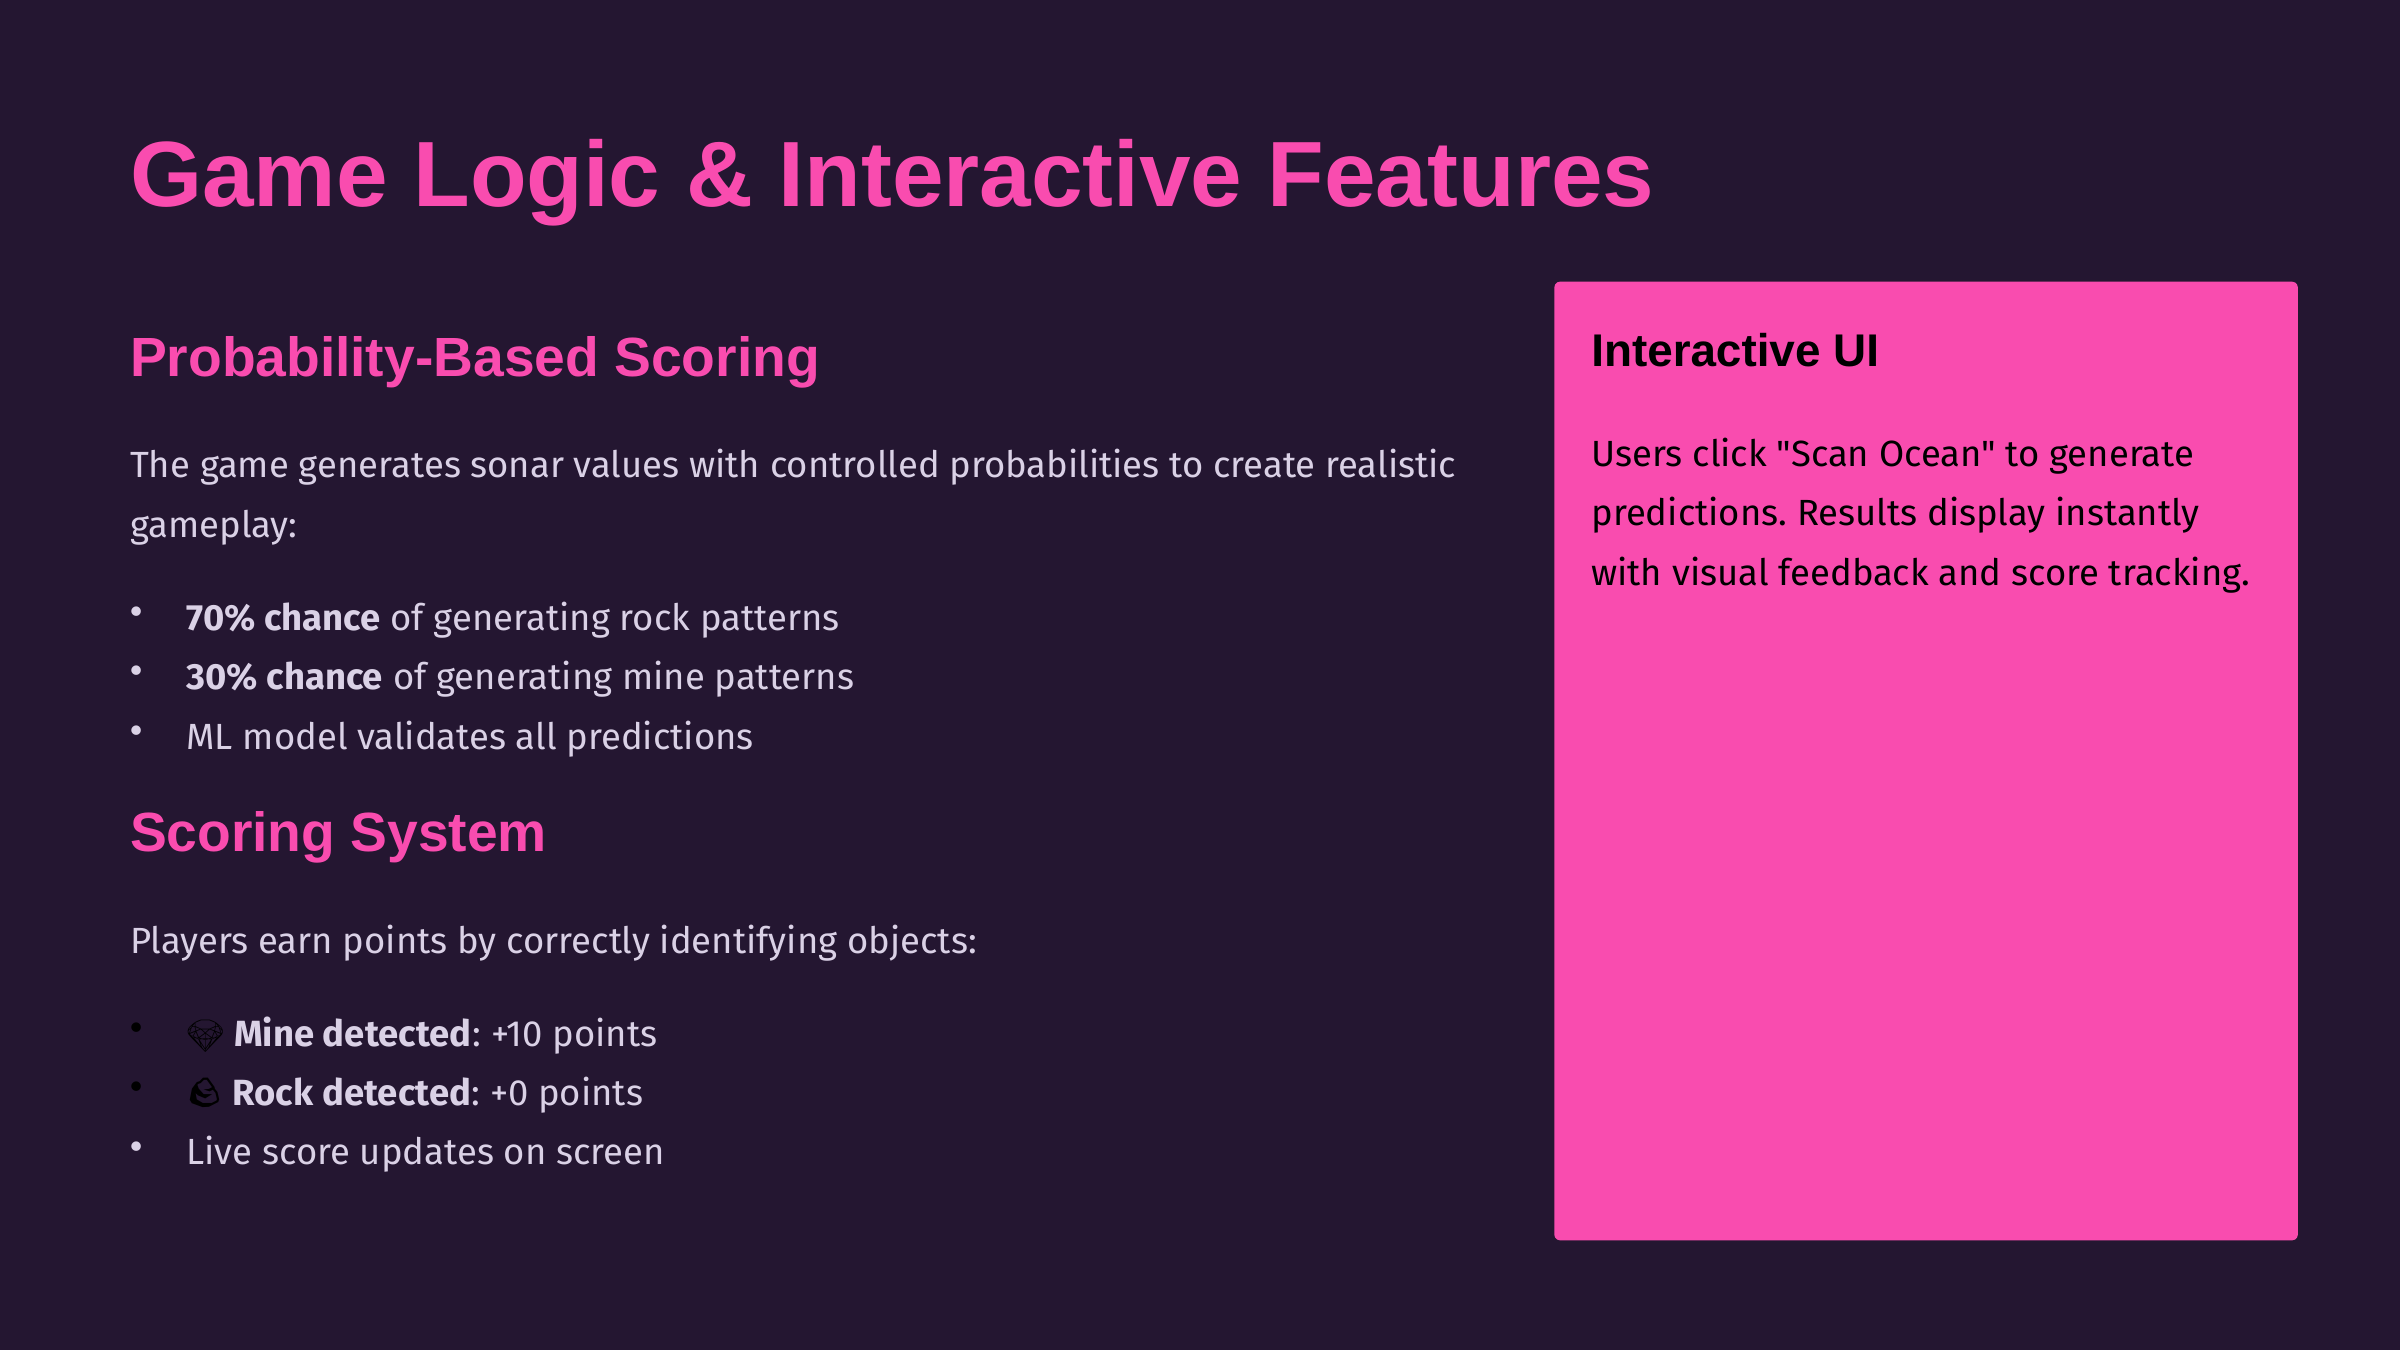

Game Logic & Interactive Features

Probability-Based Scoring
Interactive UI
Users click "Scan Ocean" to generate predictions. Results display instantly with visual feedback and score tracking.
The game generates sonar values with controlled probabilities to create realistic gameplay:
70% chance of generating rock patterns
30% chance of generating mine patterns
ML model validates all predictions
Scoring System
Players earn points by correctly identifying objects:
💎 Mine detected: +10 points
🪨 Rock detected: +0 points
Live score updates on screen